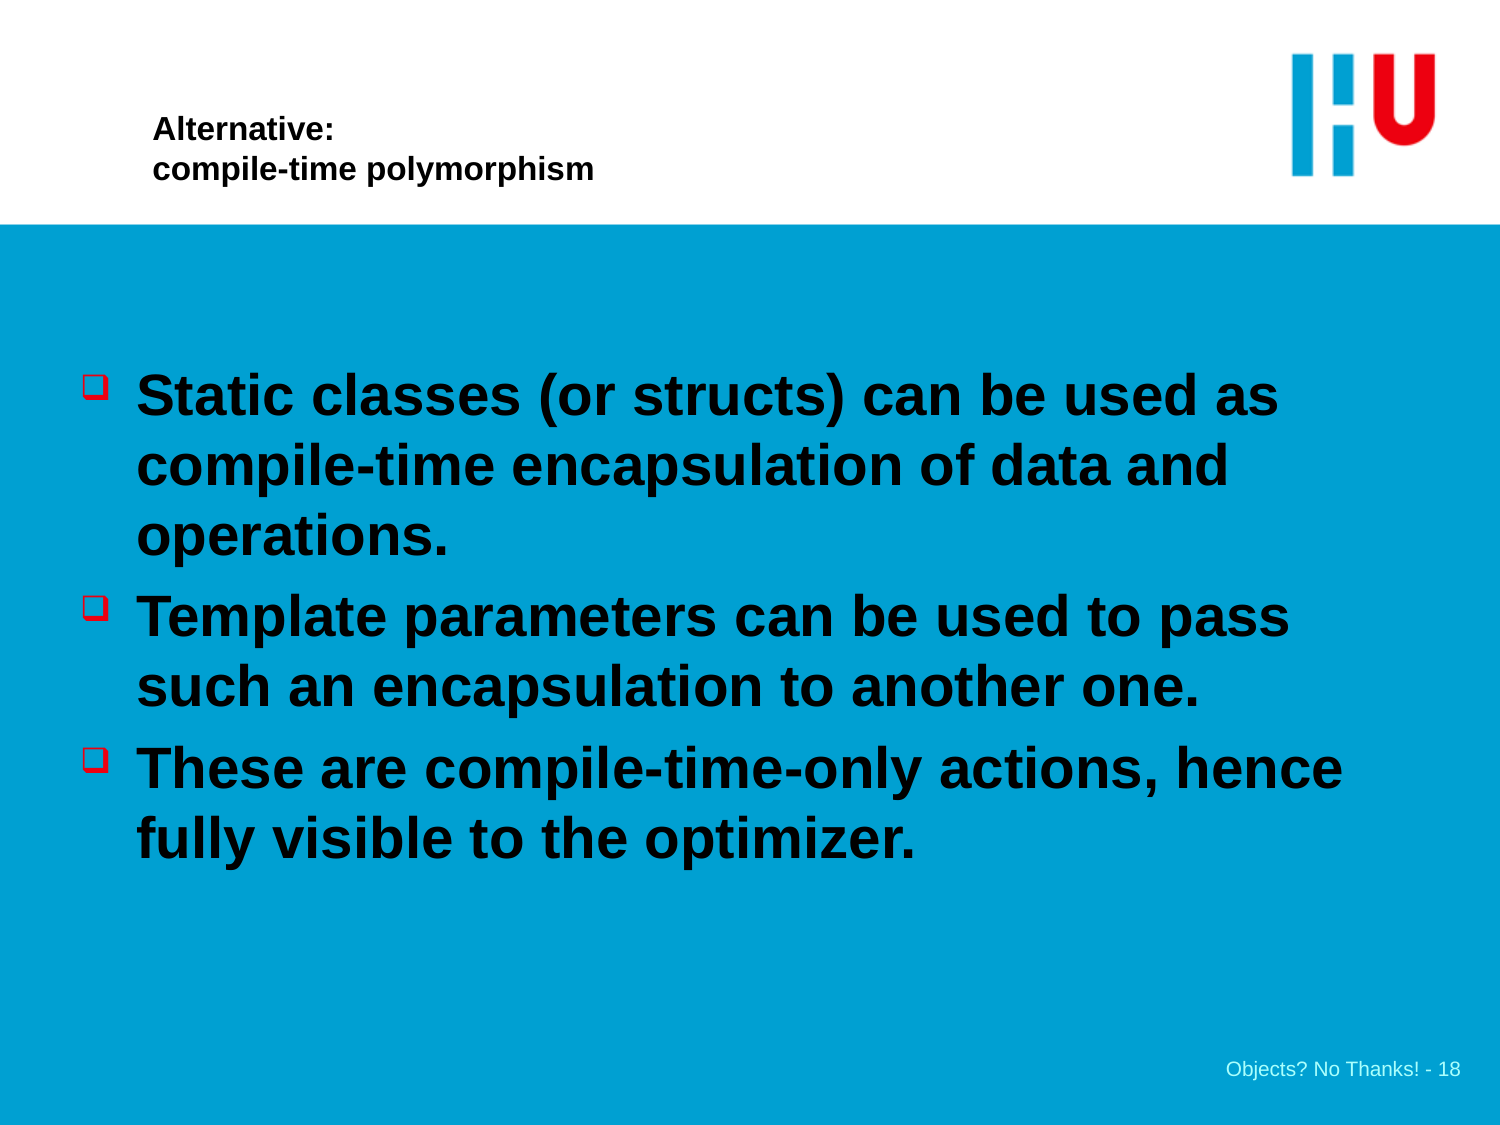

# Alternative: compile-time polymorphism
Static classes (or structs) can be used as compile-time encapsulation of data and operations.
Template parameters can be used to pass such an encapsulation to another one.
These are compile-time-only actions, hence fully visible to the optimizer.
Objects? No Thanks! - 18